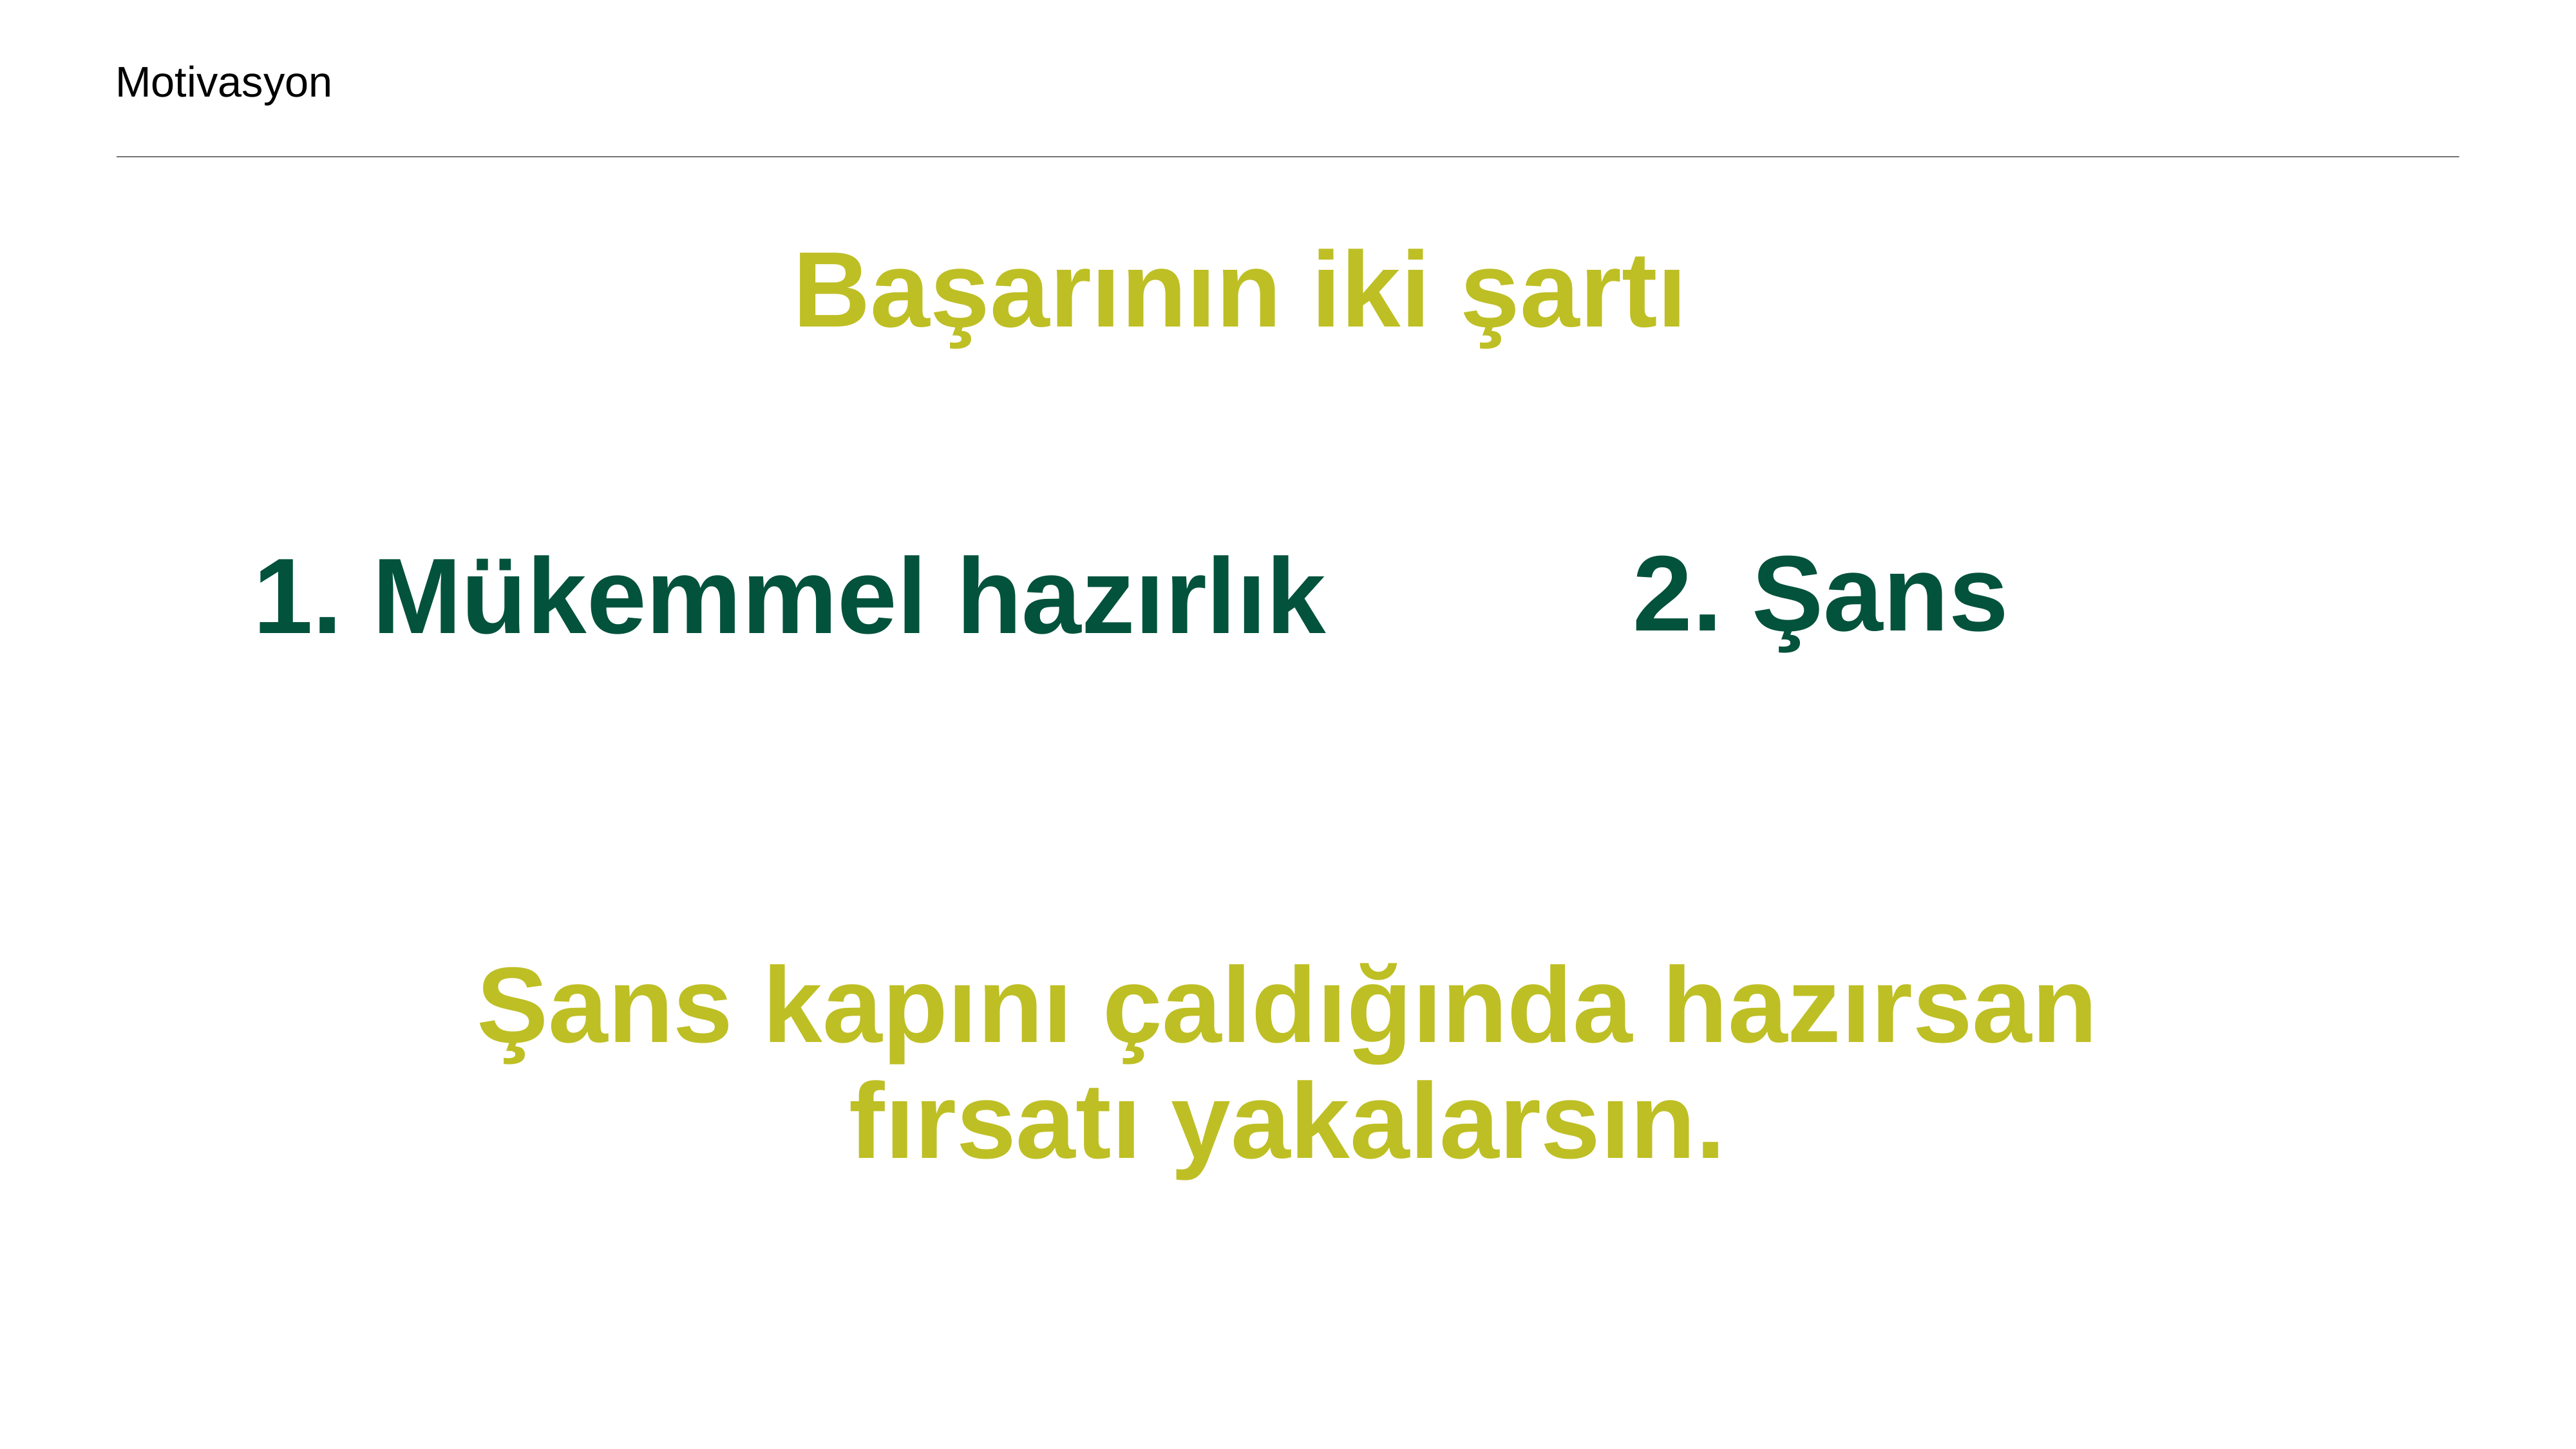

Motivasyon
Başarının iki şartı
2. Şans
1. Mükemmel hazırlık
Şans kapını çaldığında hazırsan fırsatı yakalarsın.